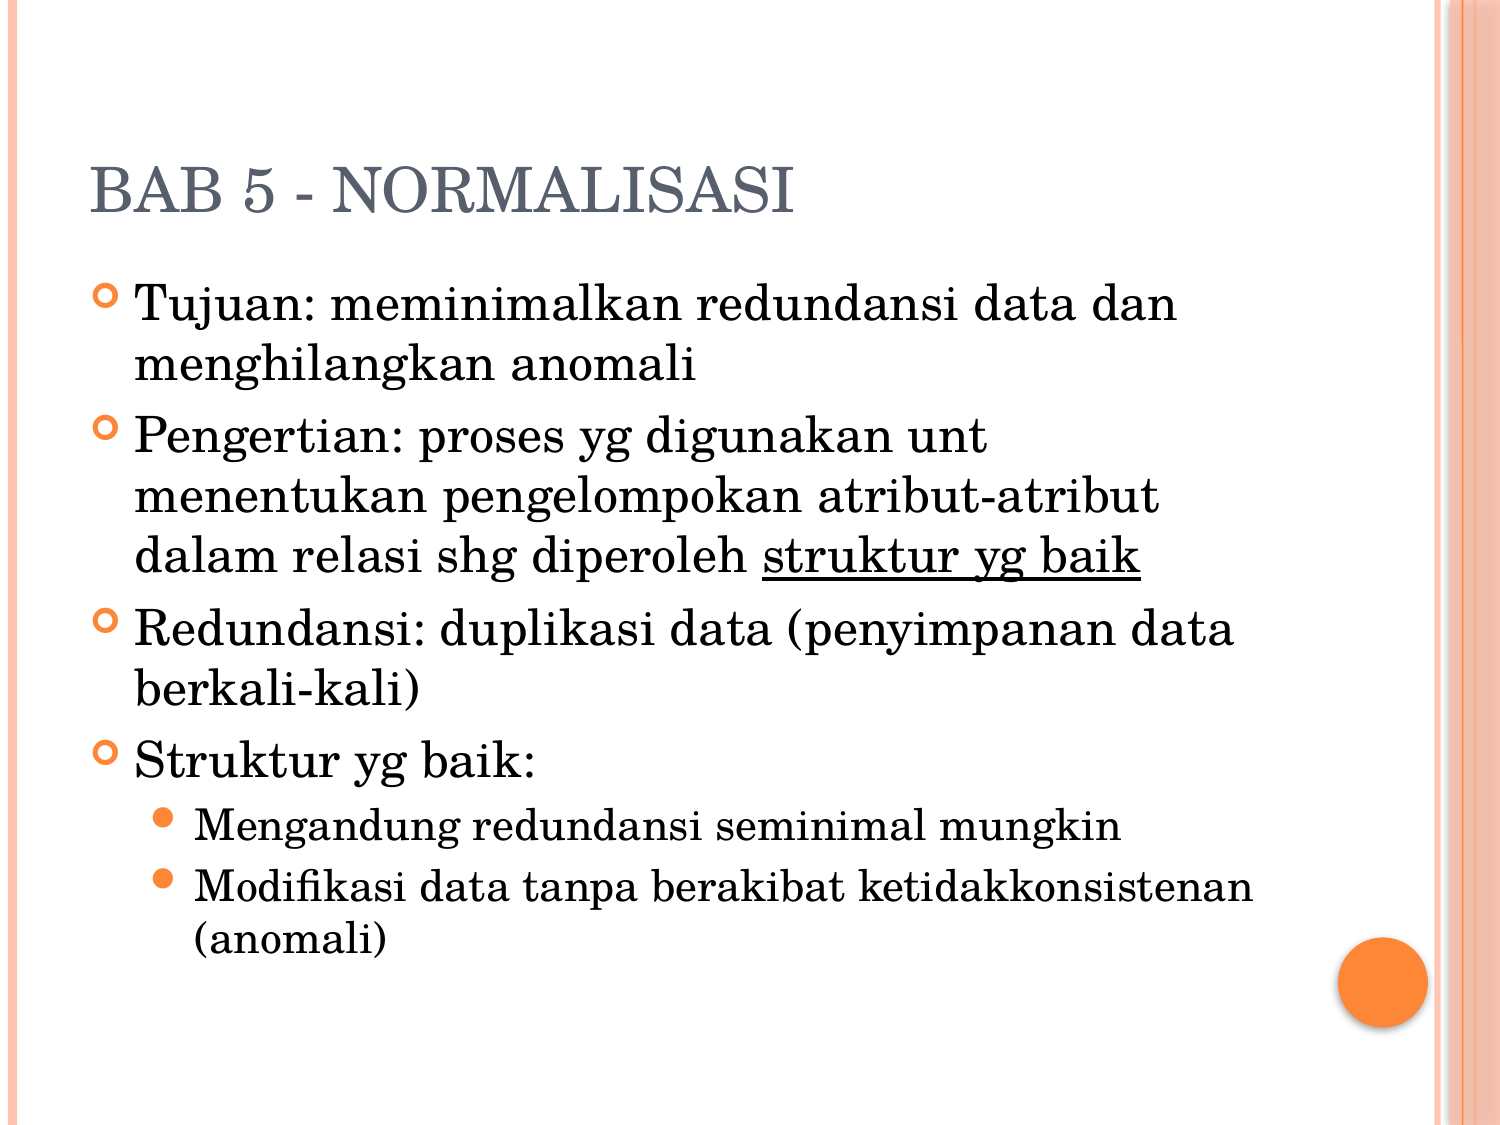

# Bab 5 - Normalisasi
Tujuan: meminimalkan redundansi data dan menghilangkan anomali
Pengertian: proses yg digunakan unt menentukan pengelompokan atribut-atribut dalam relasi shg diperoleh struktur yg baik
Redundansi: duplikasi data (penyimpanan data berkali-kali)
Struktur yg baik:
Mengandung redundansi seminimal mungkin
Modifikasi data tanpa berakibat ketidakkonsistenan (anomali)